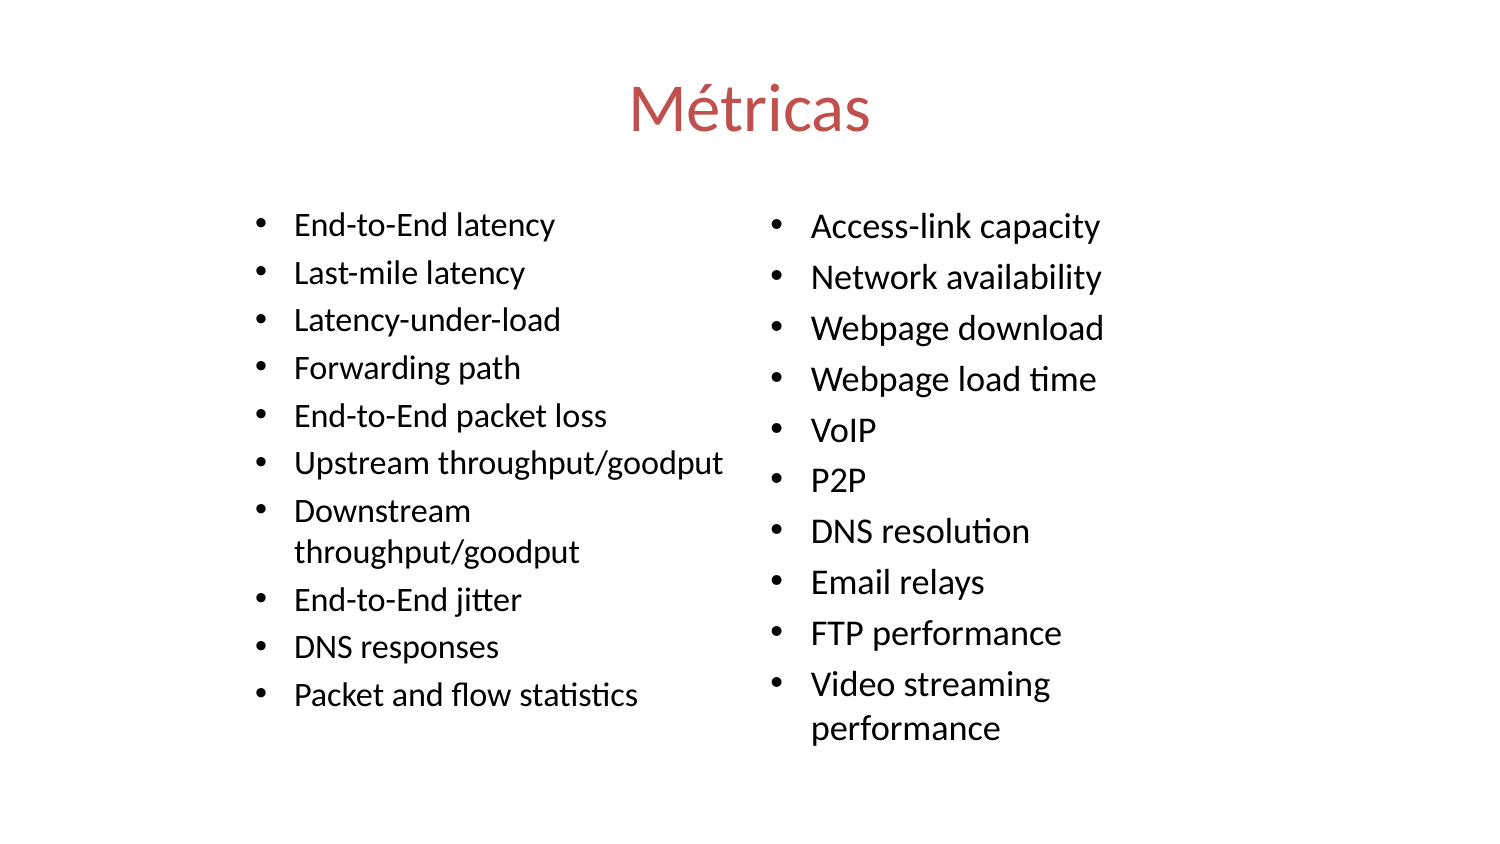

Métricas
End-to-End latency
Last-mile latency
Latency-under-load
Forwarding path
End-to-End packet loss
Upstream throughput/goodput
Downstream throughput/goodput
End-to-End jitter
DNS responses
Packet and flow statistics

Access-link capacity
Network availability
Webpage download
Webpage load time
VoIP
P2P
DNS resolution
Email relays
FTP performance
Video streaming performance